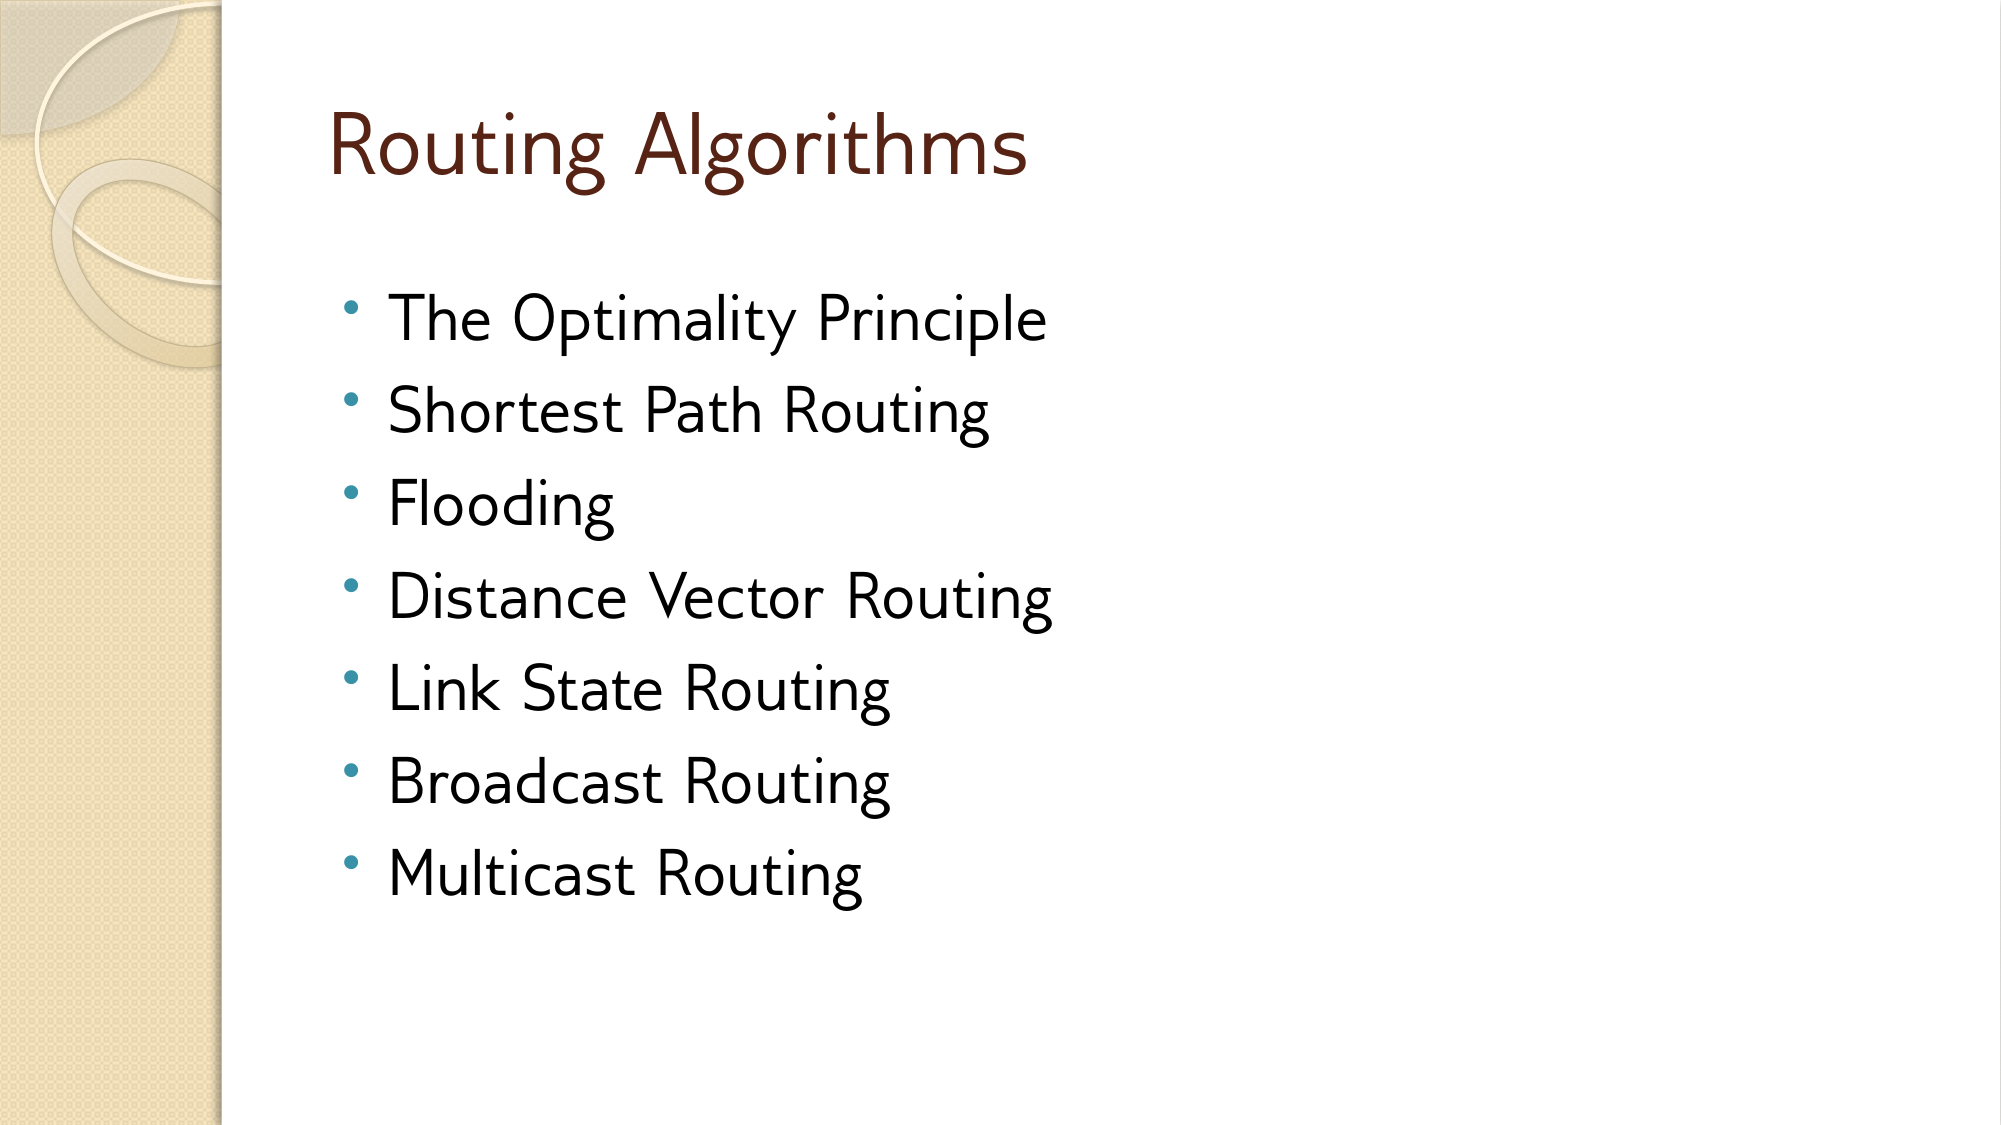

# Routing Algorithms
The Optimality Principle
Shortest Path Routing
Flooding
Distance Vector Routing
Link State Routing
Broadcast Routing
Multicast Routing